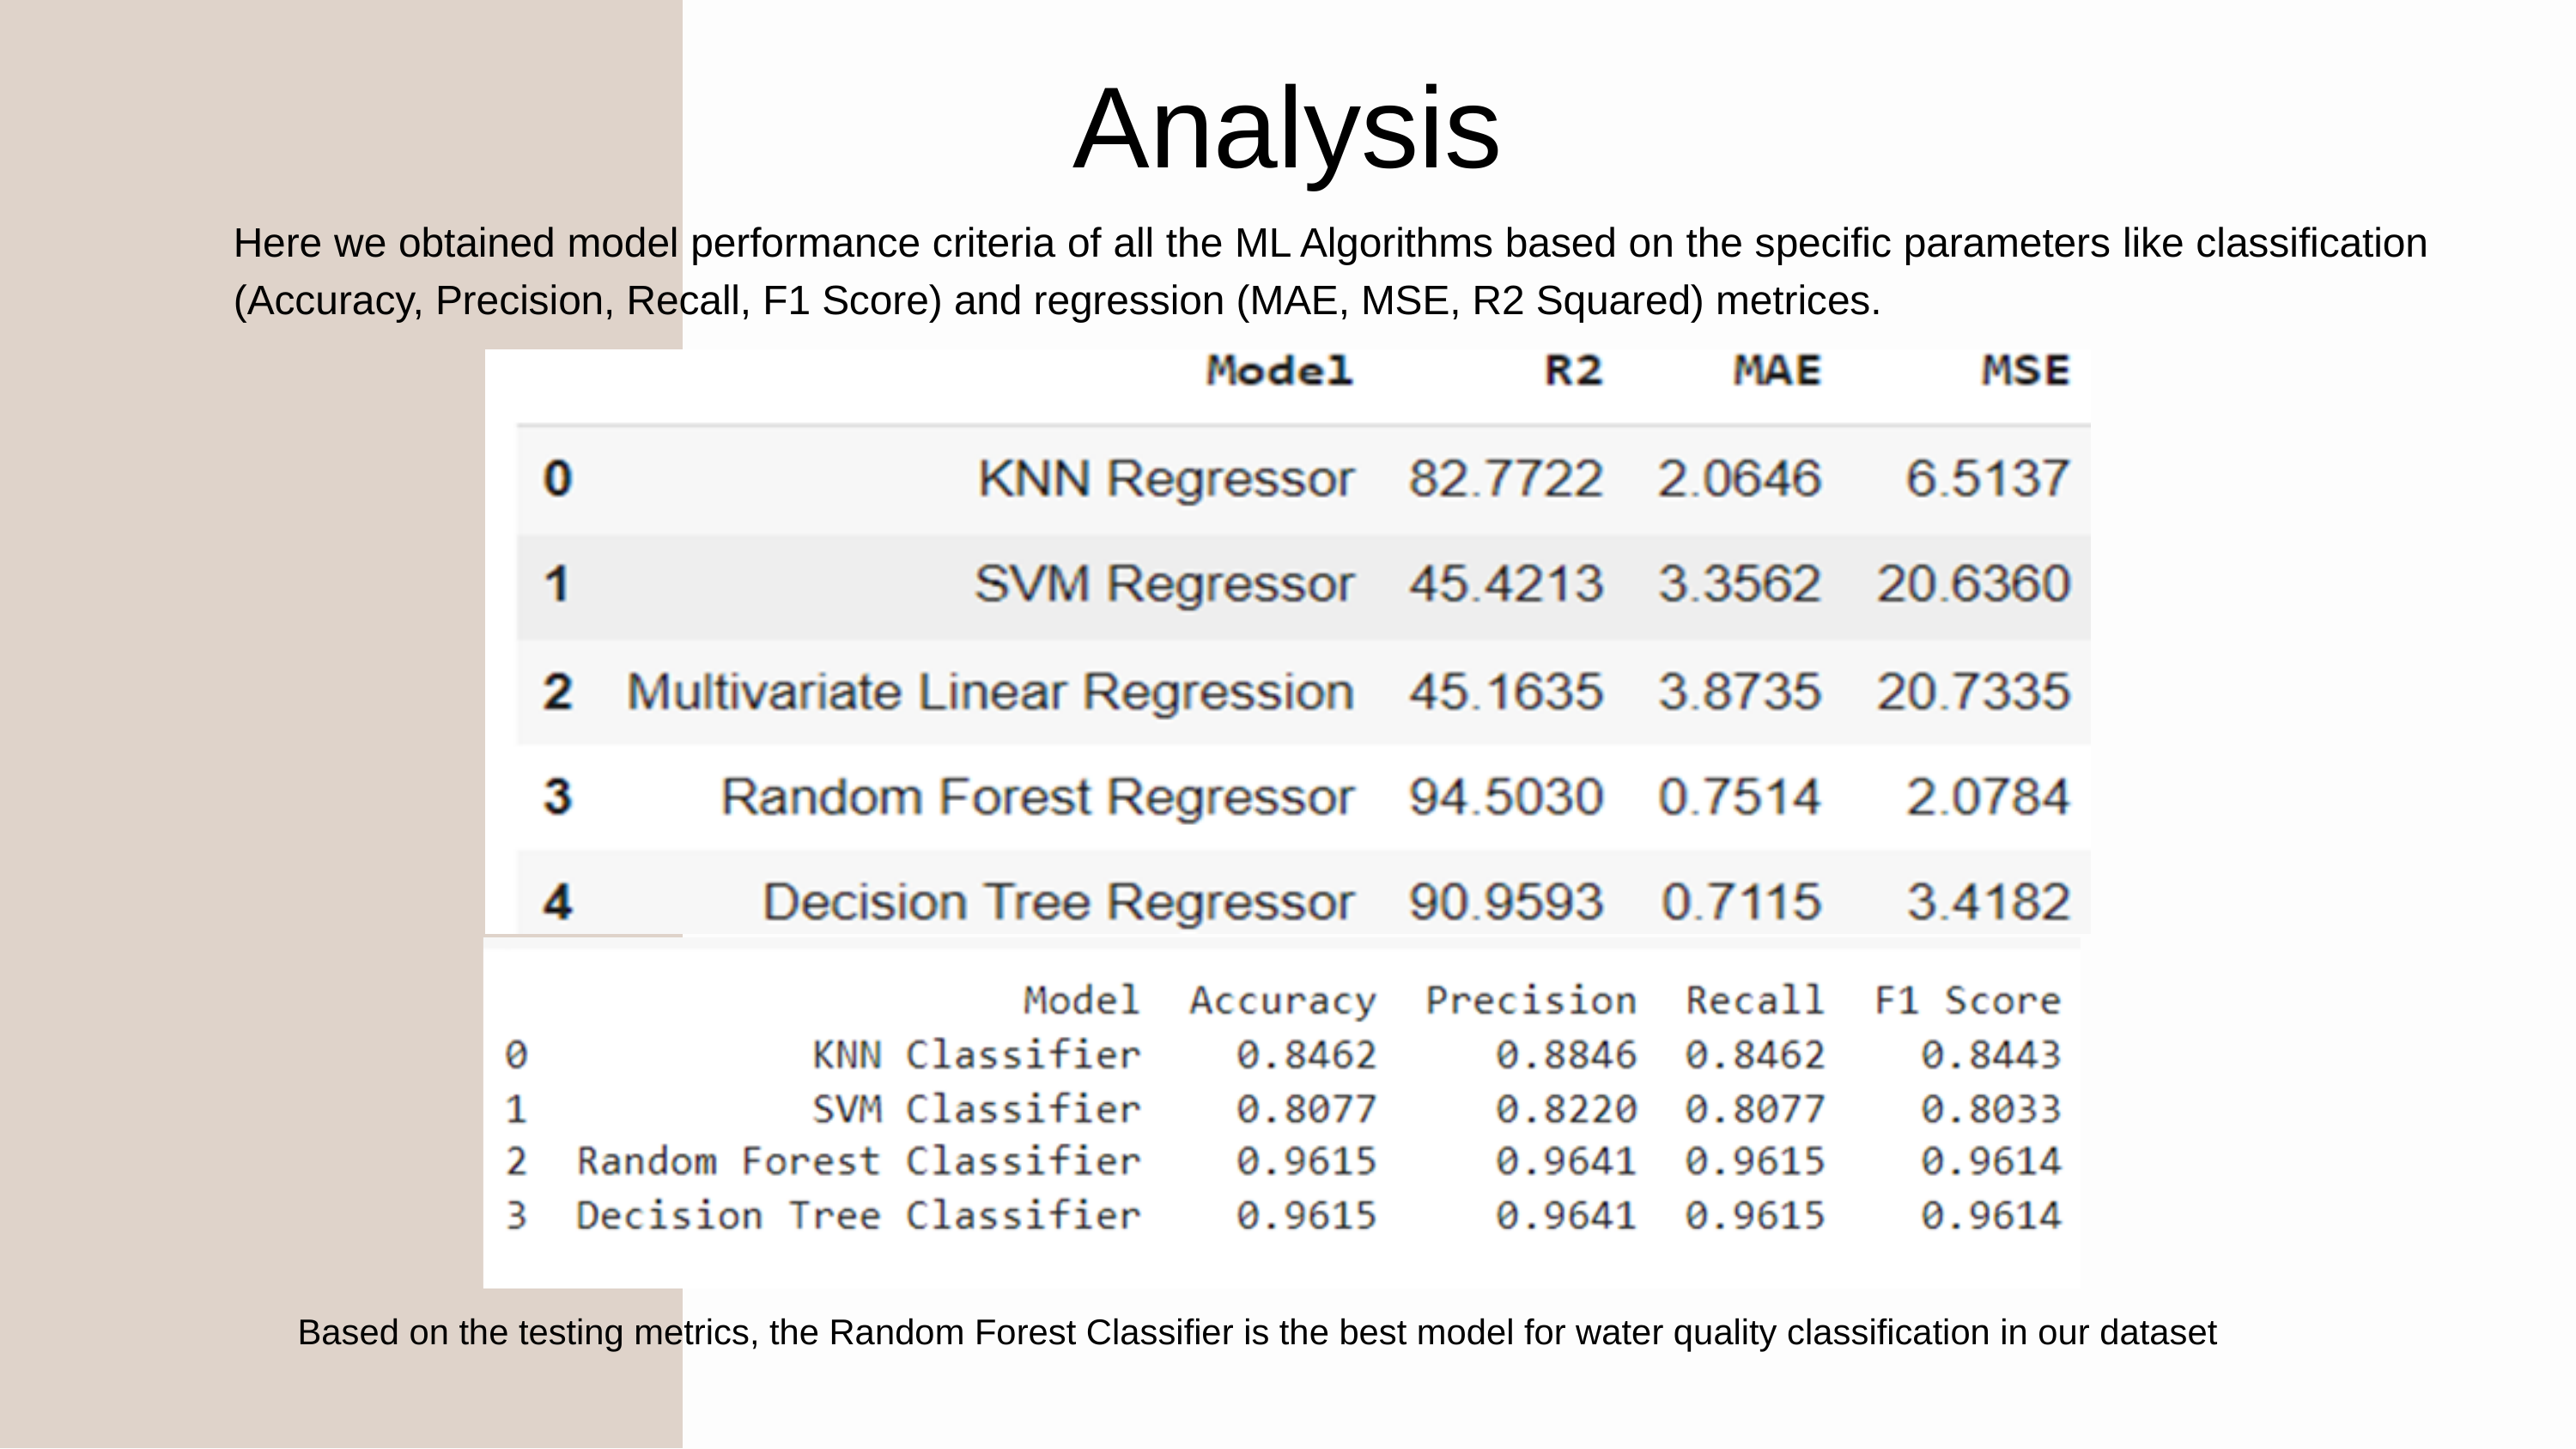

Analysis

Here we obtained model performance criteria of all the ML Algorithms based on the specific parameters like classification (Accuracy, Precision, Recall, F1 Score) and regression (MAE, MSE, R2 Squared) metrices.

Based on the testing metrics, the Random Forest Classifier is the best model for water quality classification in our dataset